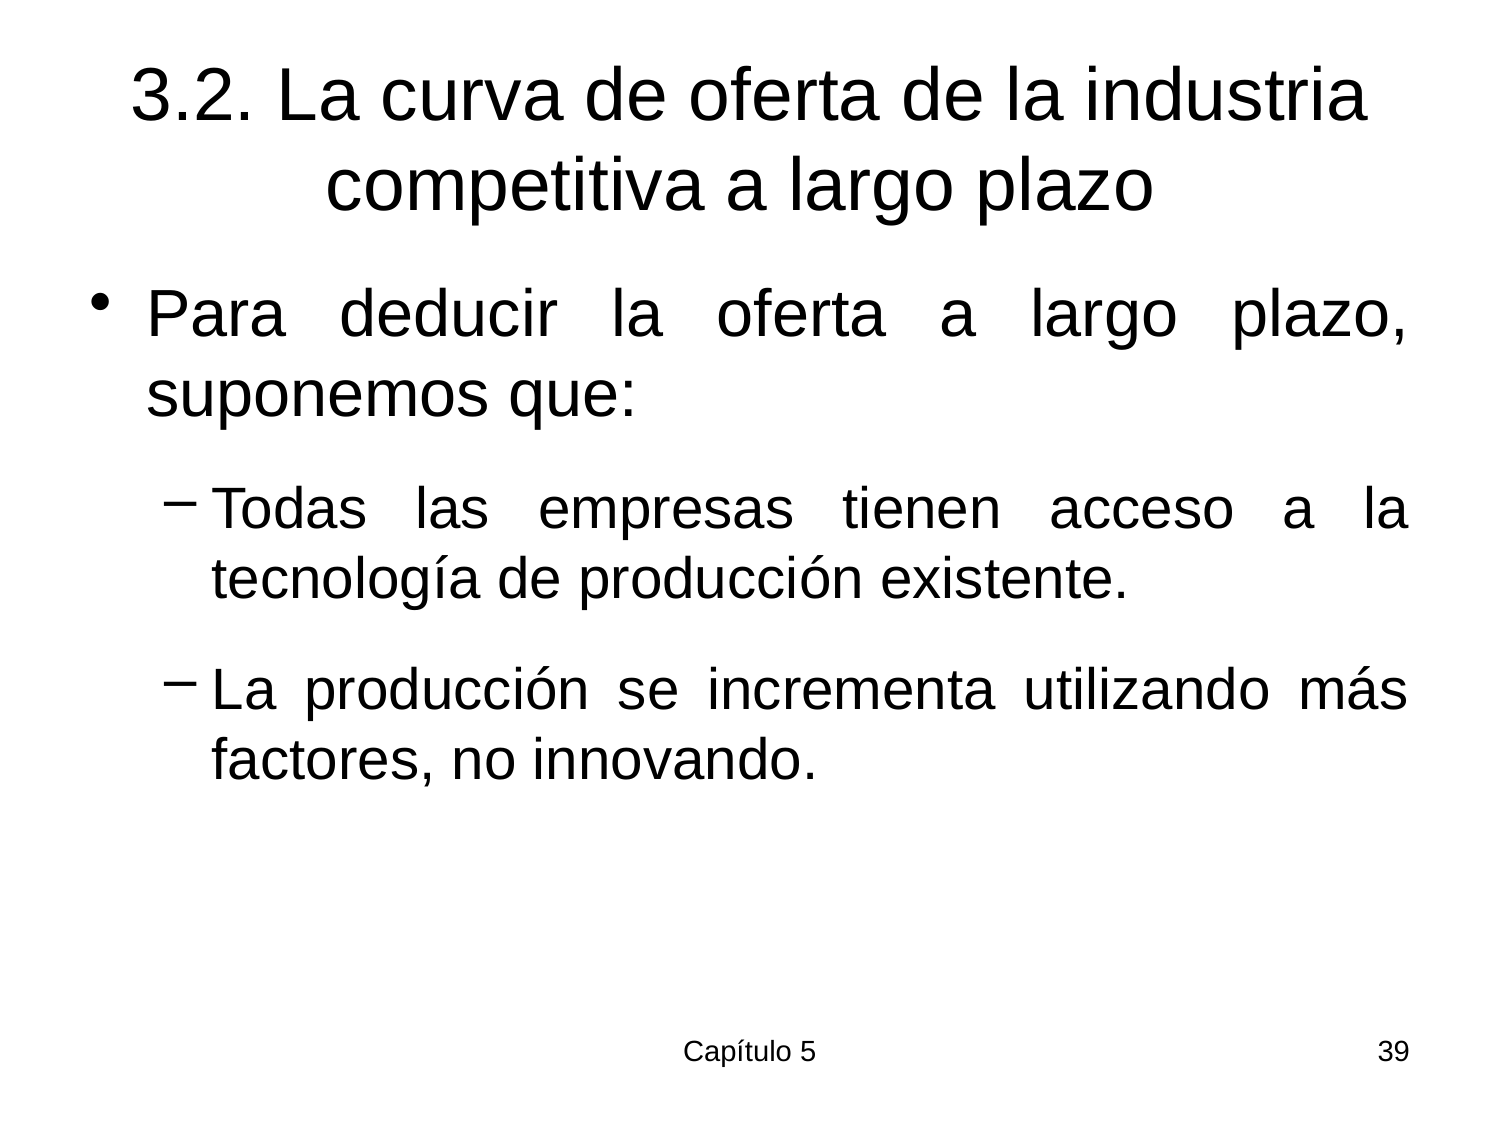

# 3.2. La curva de oferta de la industria competitiva a largo plazo
Para deducir la oferta a largo plazo, suponemos que:
Todas las empresas tienen acceso a la tecnología de producción existente.
La producción se incrementa utilizando más factores, no innovando.
Capítulo 5
39